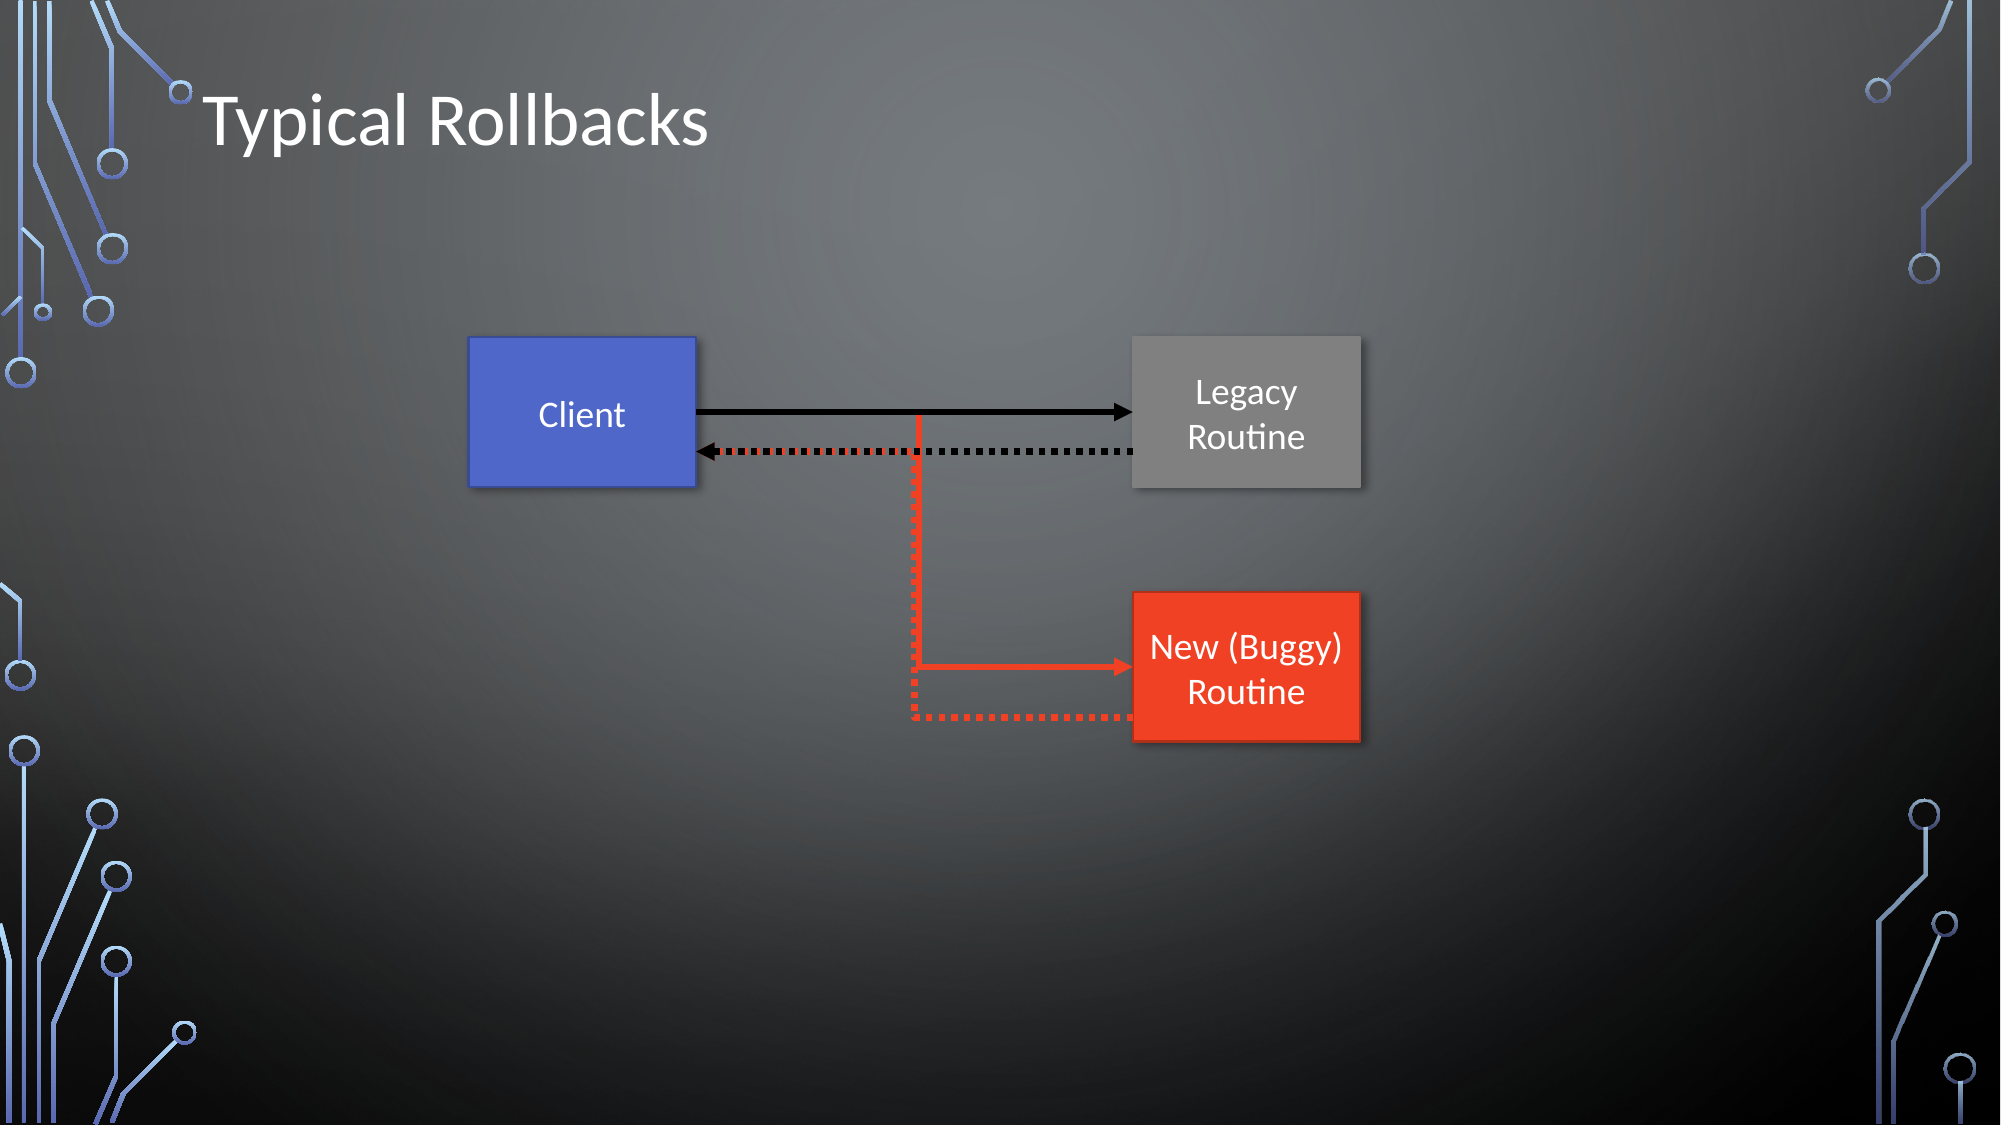

# Typical Rollbacks
Client
Legacy Routine
New (Buggy) Routine